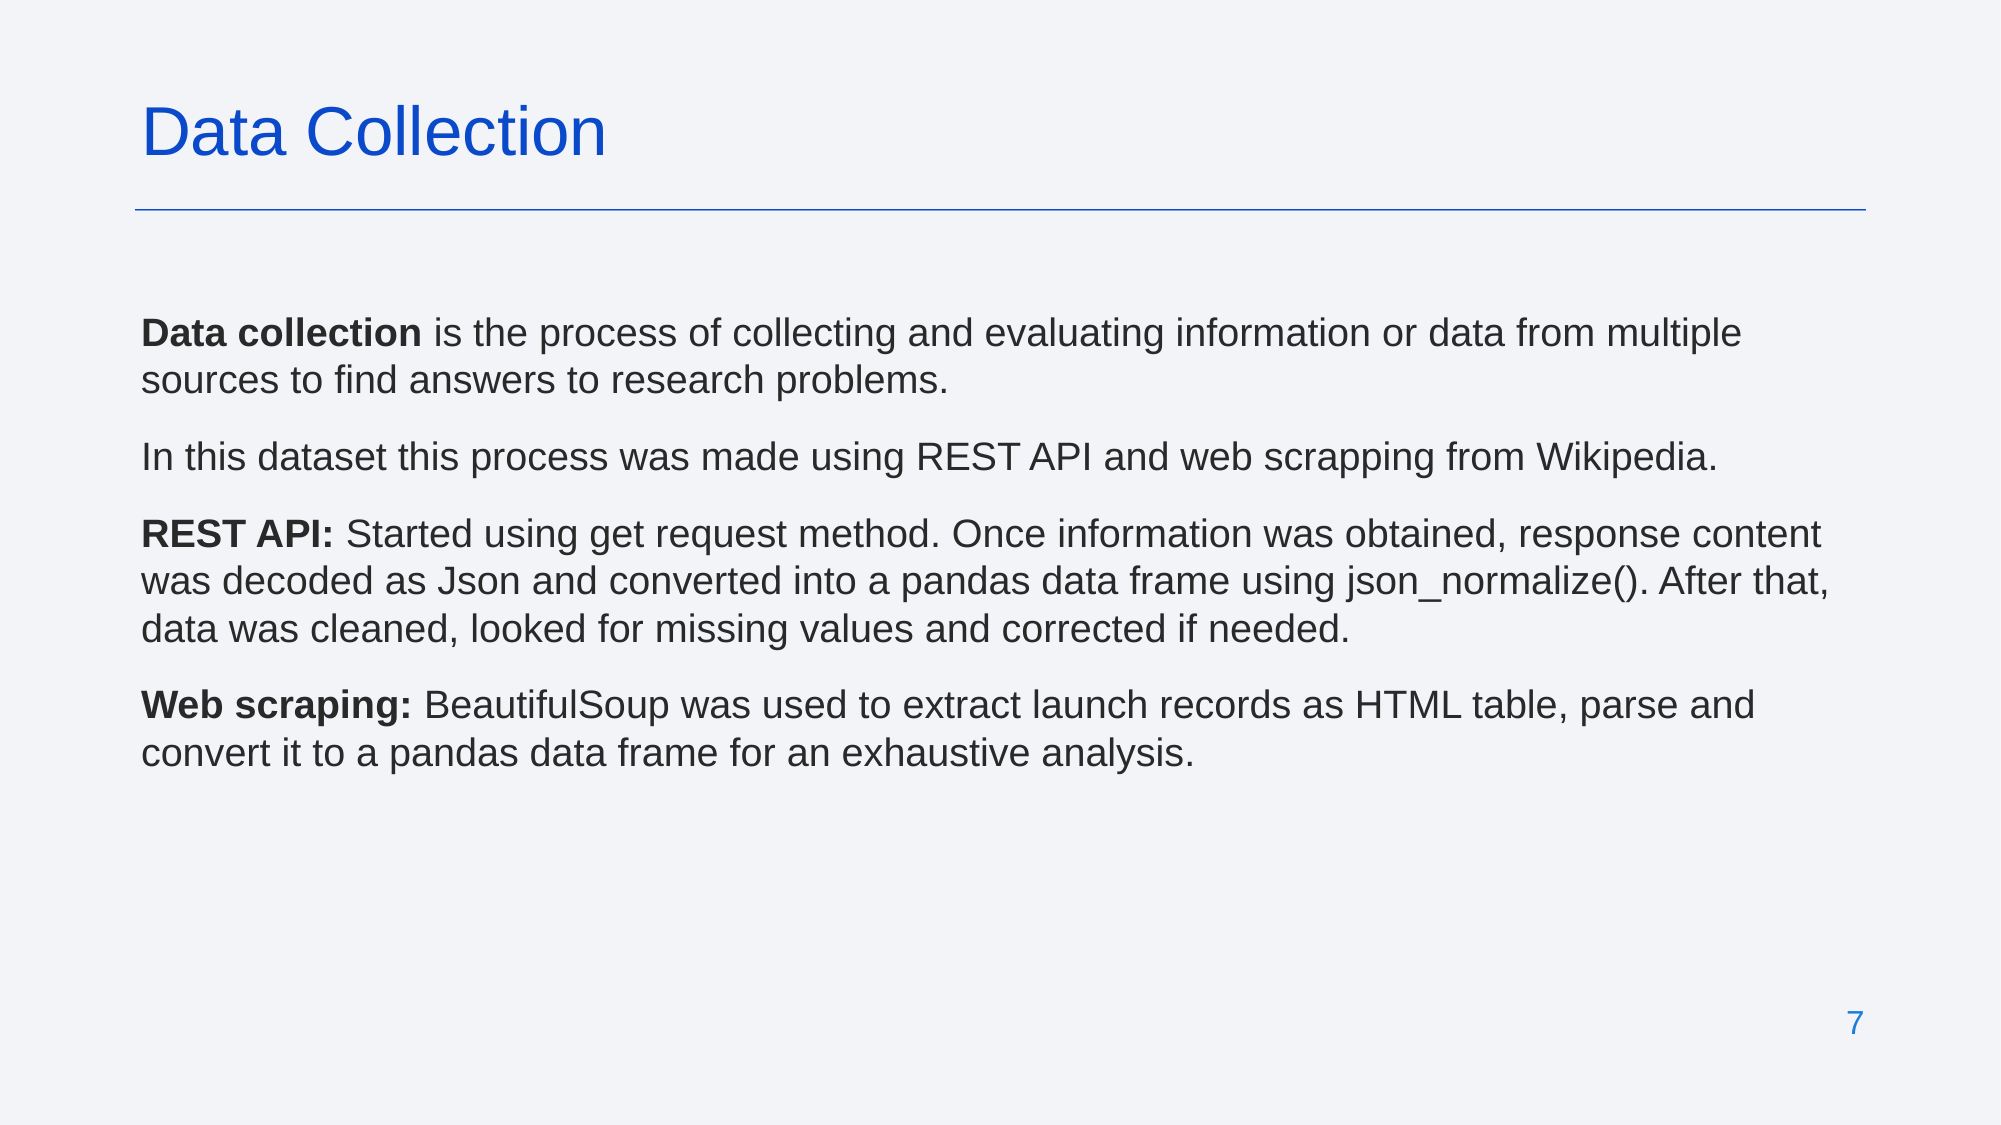

Data Collection
Data collection is the process of collecting and evaluating information or data from multiple sources to find answers to research problems.
In this dataset this process was made using REST API and web scrapping from Wikipedia.
REST API: Started using get request method. Once information was obtained, response content was decoded as Json and converted into a pandas data frame using json_normalize(). After that, data was cleaned, looked for missing values and corrected if needed.
Web scraping: BeautifulSoup was used to extract launch records as HTML table, parse and convert it to a pandas data frame for an exhaustive analysis.

7